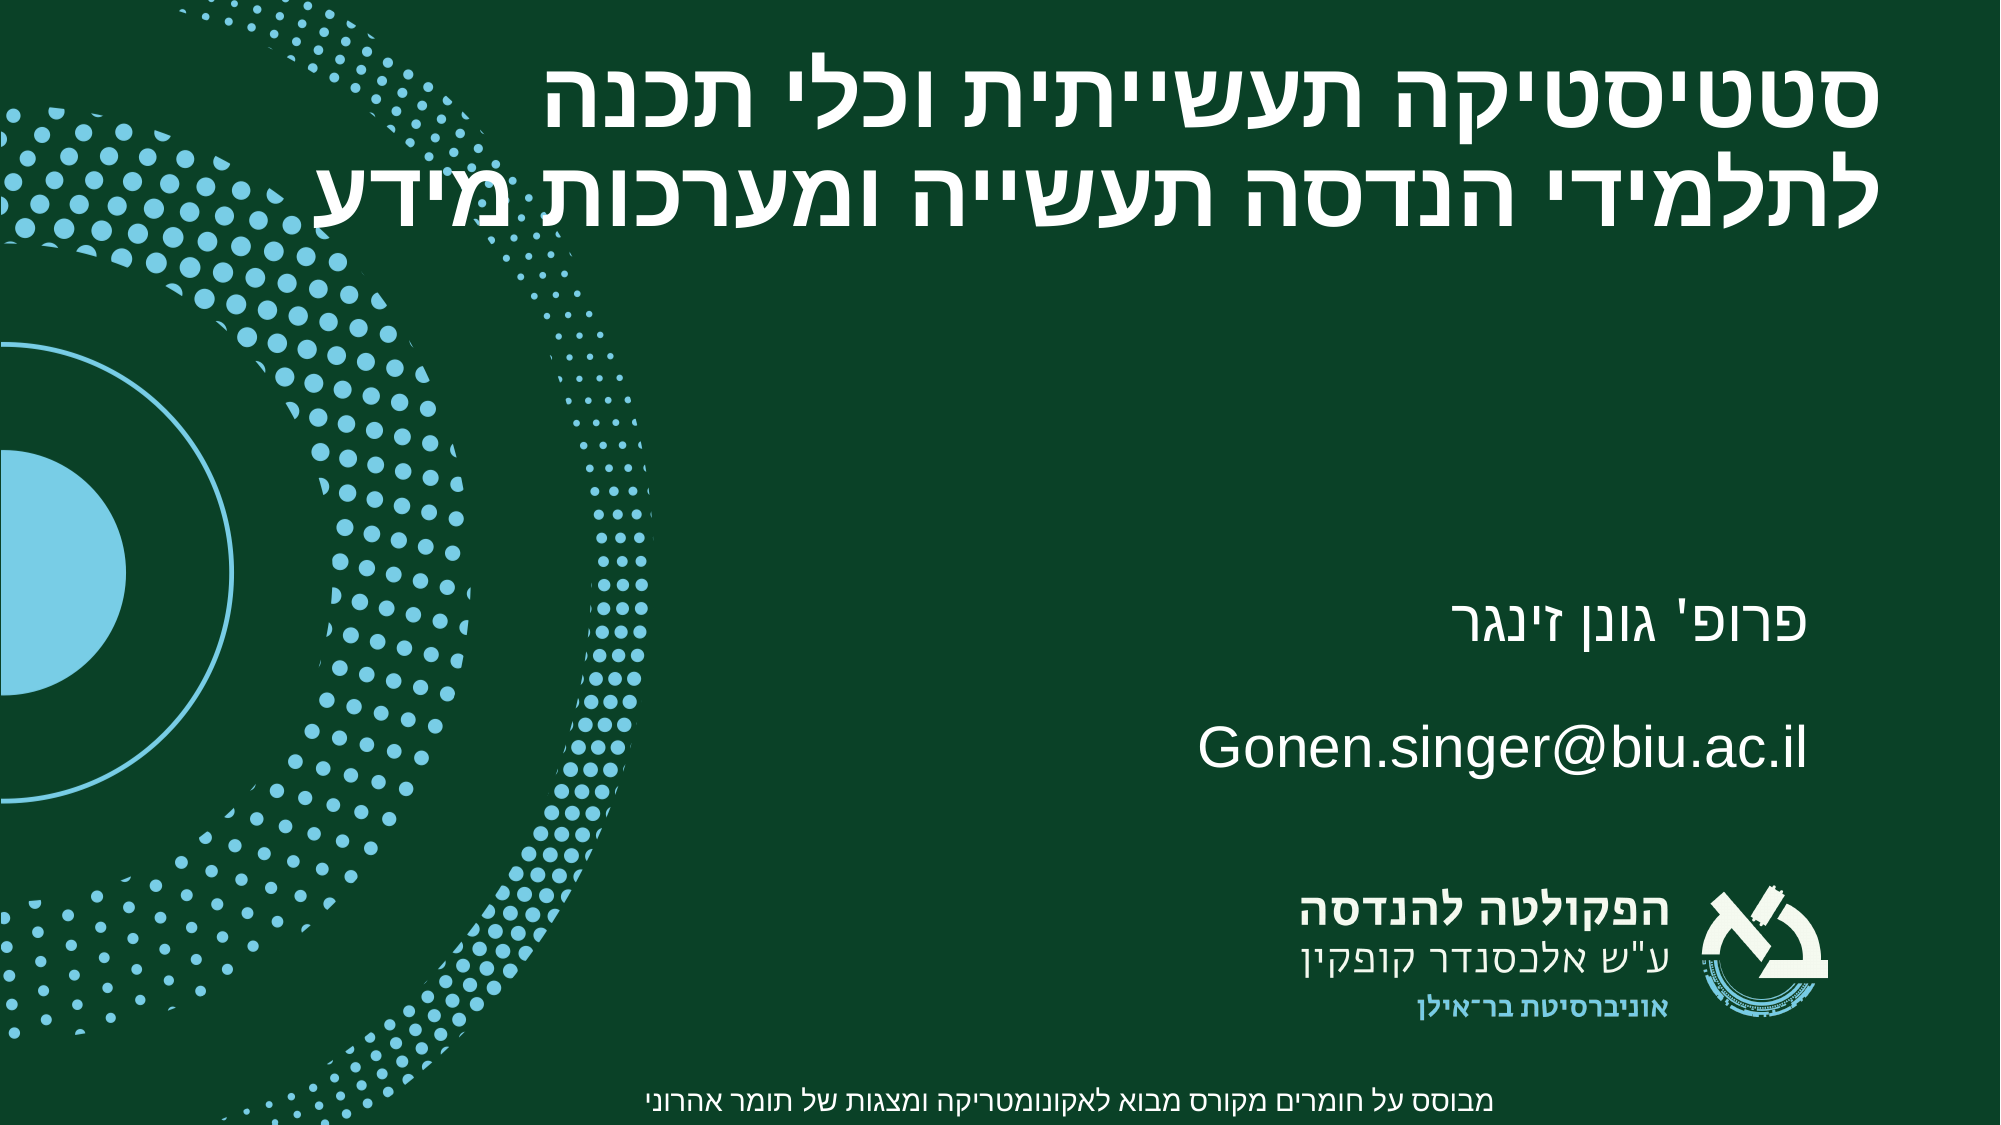

# סטטיסטיקה תעשייתית וכלי תכנה לתלמידי הנדסה תעשייה ומערכות מידע
פרופ' גונן זינגר

Gonen.singer@biu.ac.il
מבוסס על חומרים מקורס מבוא לאקונומטריקה ומצגות של תומר אהרוני